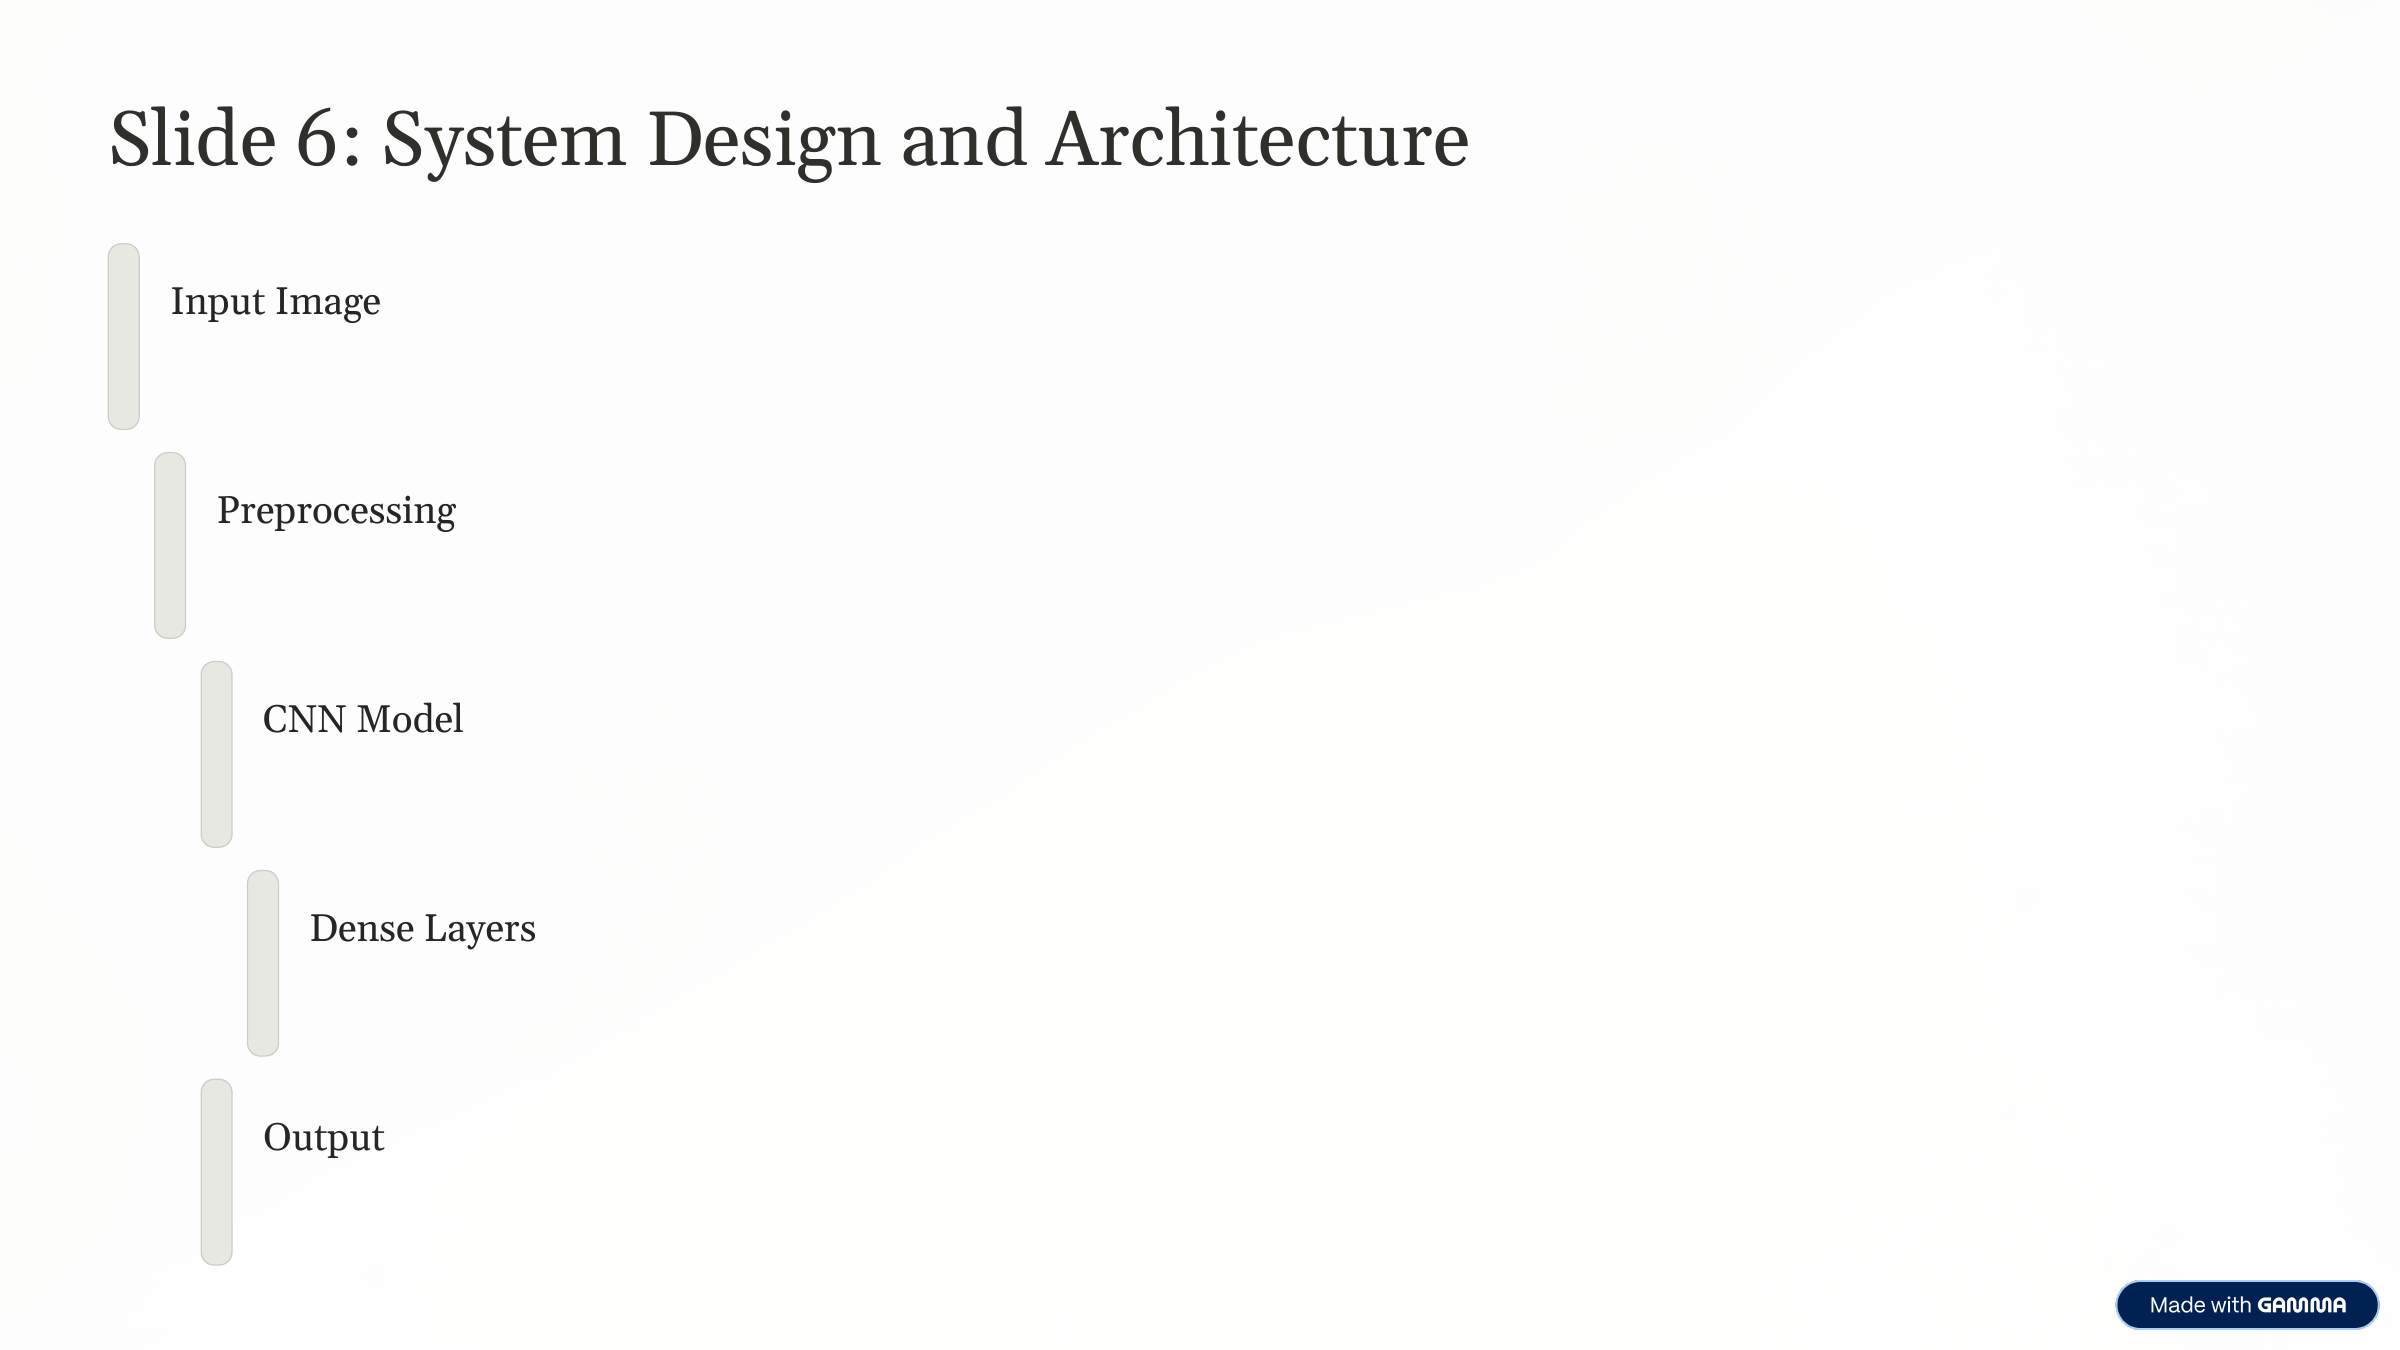

Slide 6: System Design and Architecture

Input Image

Preprocessing

CNN Model

Dense Layers

Output